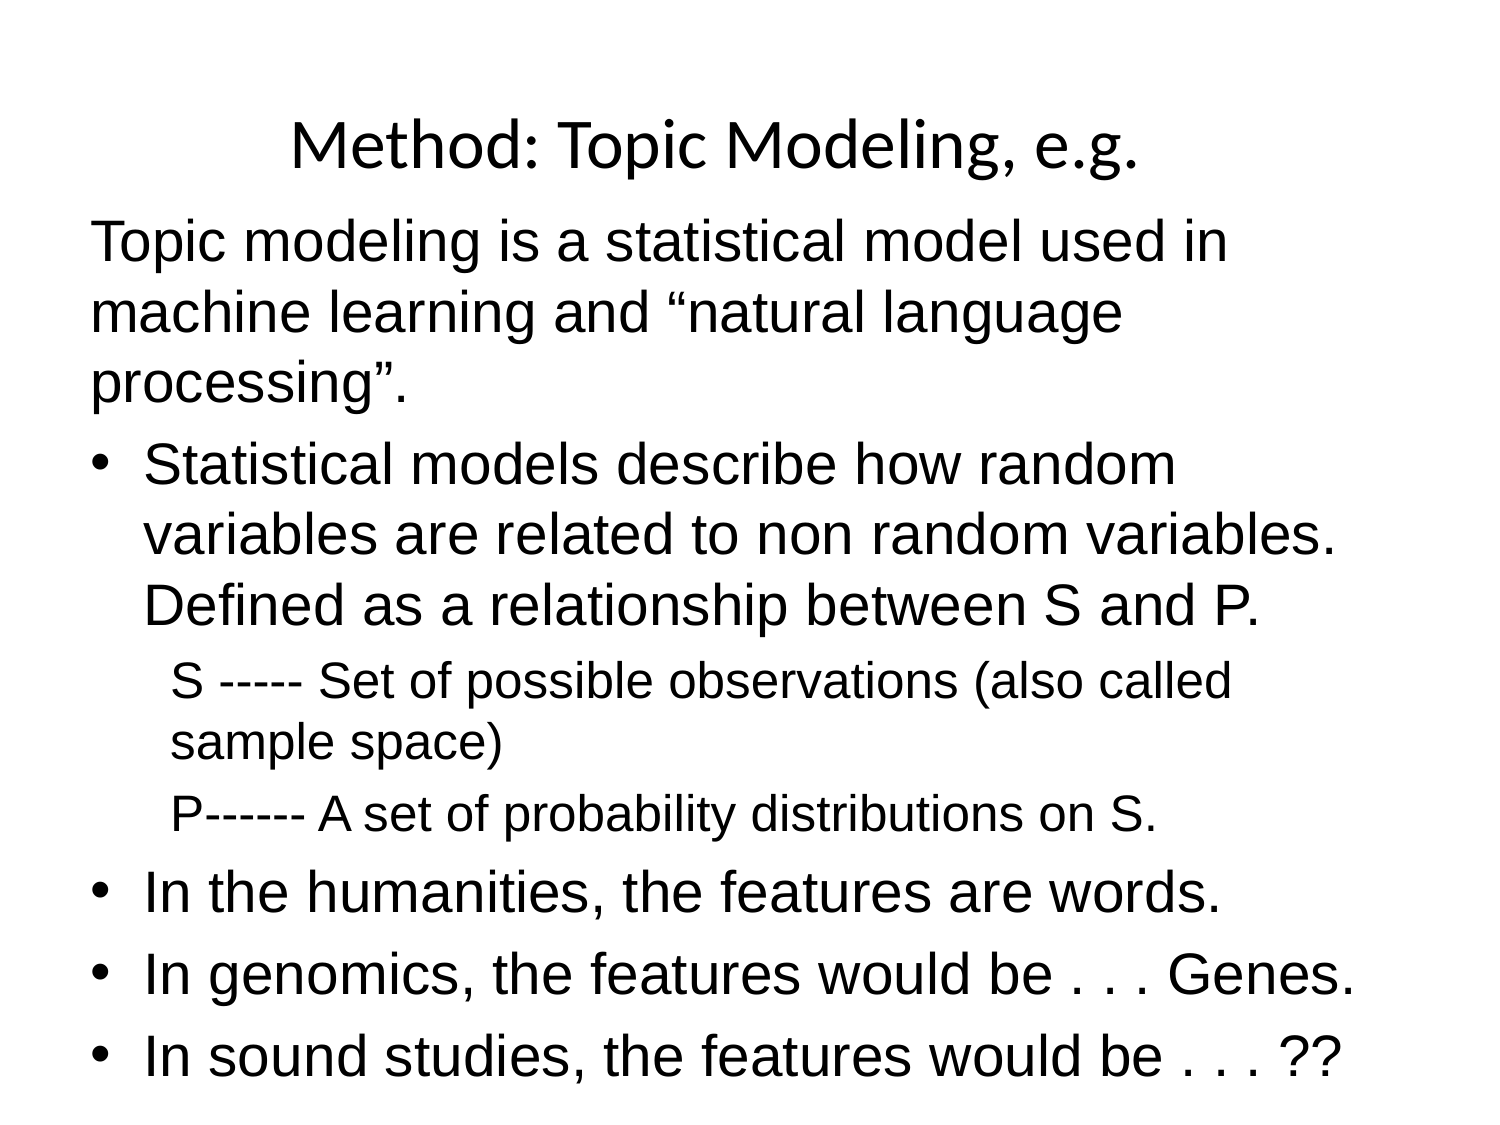

# Method: Topic Modeling, e.g.
Topic modeling is a statistical model used in machine learning and “natural language processing”.
Statistical models describe how random variables are related to non random variables. Defined as a relationship between S and P.
S ----- Set of possible observations (also called sample space)
P------ A set of probability distributions on S.
In the humanities, the features are words.
In genomics, the features would be . . . Genes.
In sound studies, the features would be . . . ??